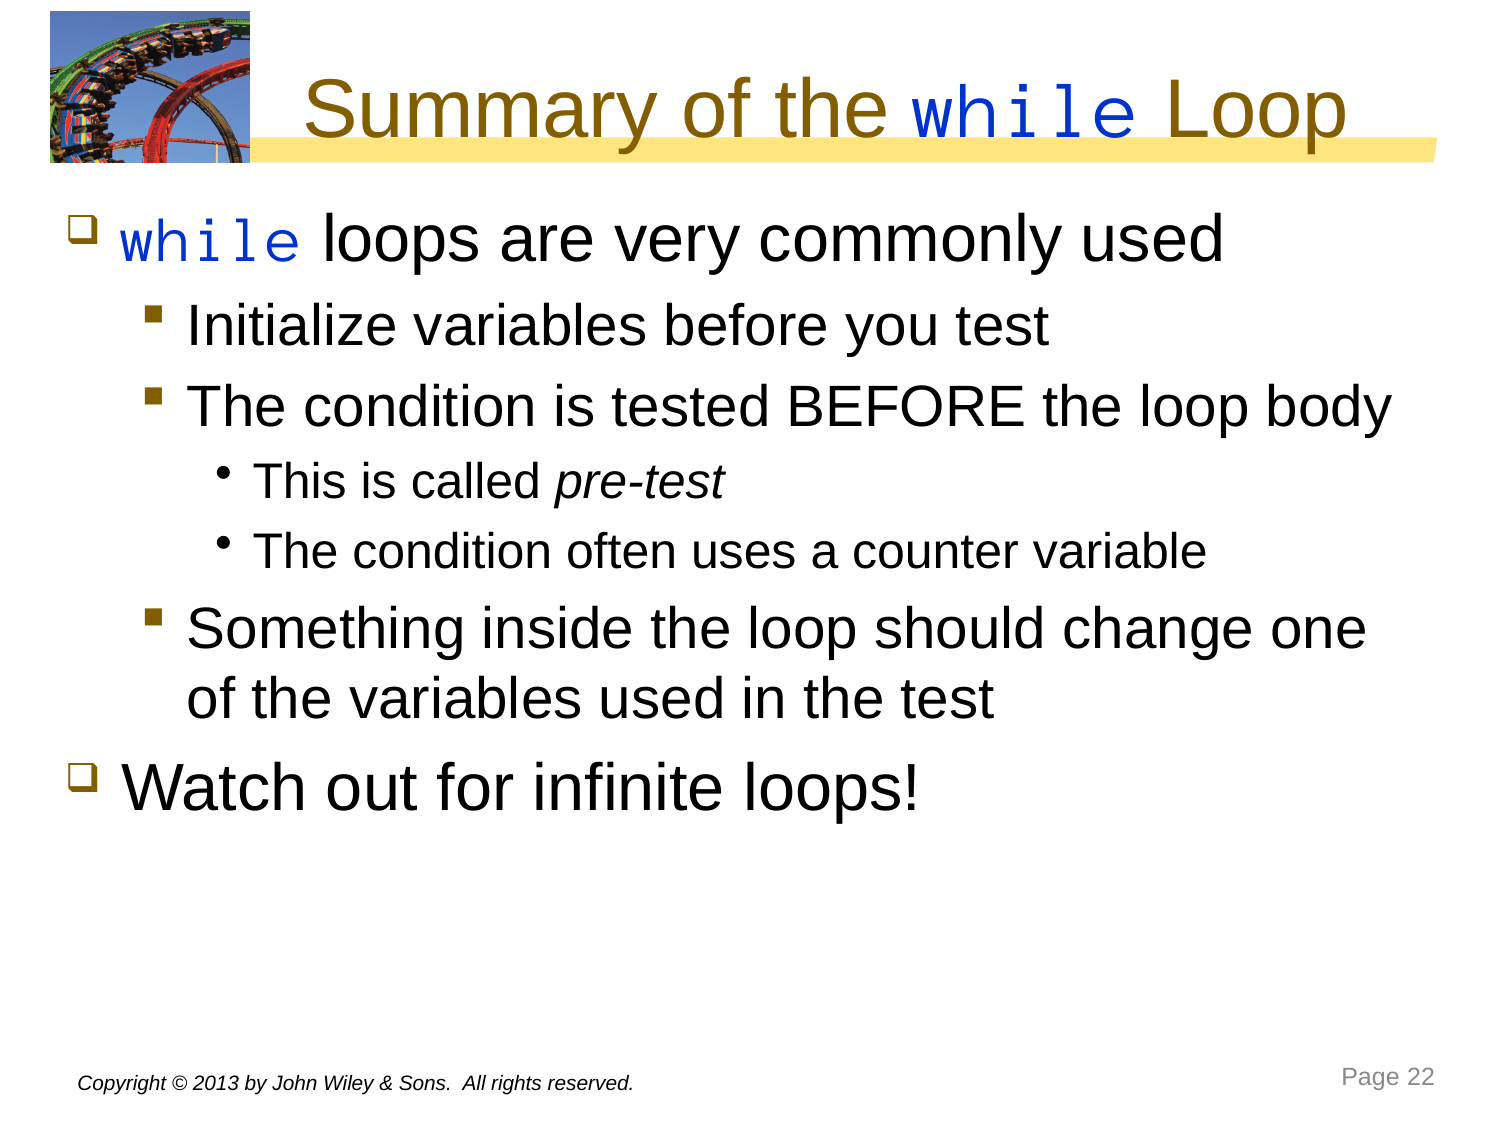

# Summary of the while Loop
while loops are very commonly used
Initialize variables before you test
The condition is tested BEFORE the loop body
This is called pre-test
The condition often uses a counter variable
Something inside the loop should change one of the variables used in the test
Watch out for infinite loops!

Copyright © 2013 by John Wiley & Sons.  All rights reserved.
Page 22